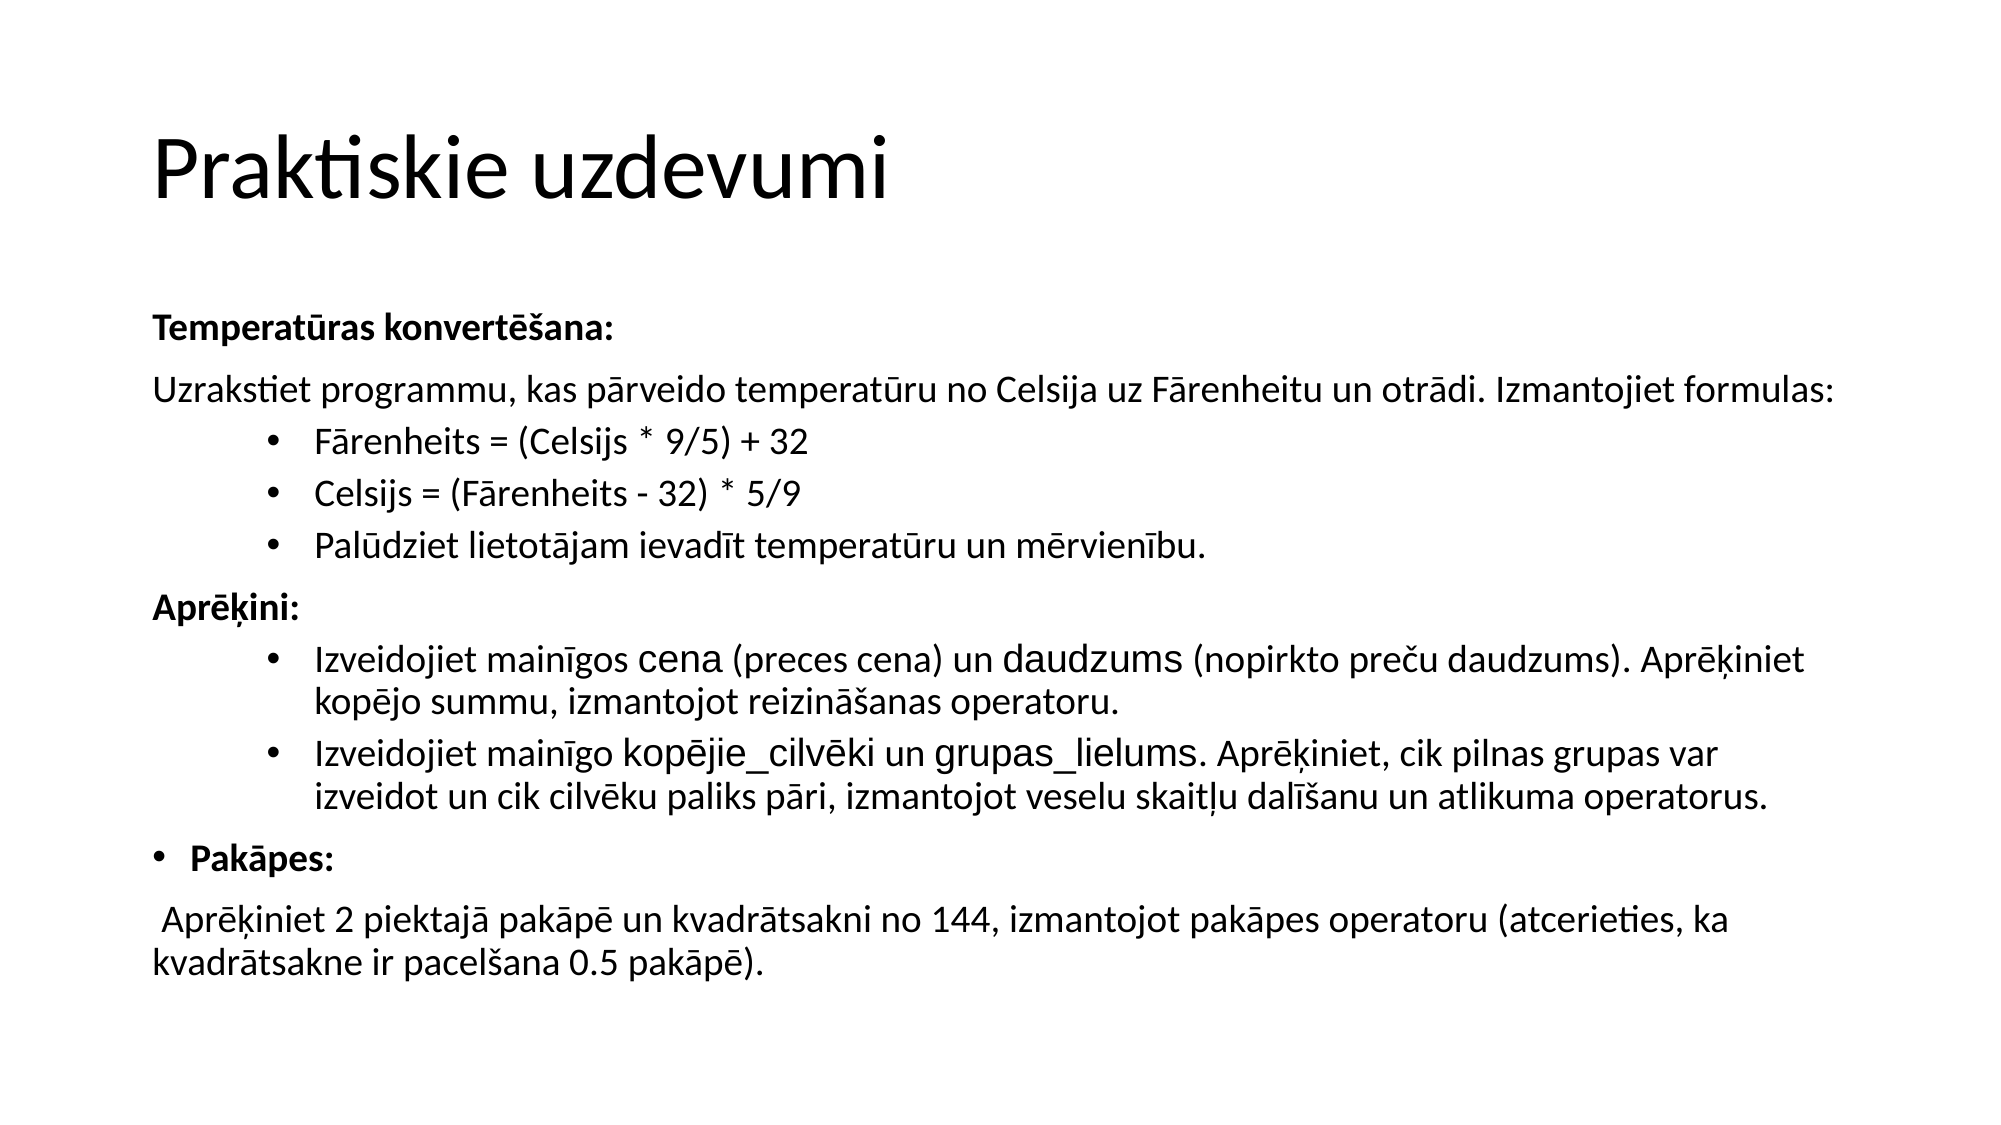

# Praktiskie uzdevumi
Temperatūras konvertēšana:
Uzrakstiet programmu, kas pārveido temperatūru no Celsija uz Fārenheitu un otrādi. Izmantojiet formulas:
Fārenheits = (Celsijs * 9/5) + 32
Celsijs = (Fārenheits - 32) * 5/9
Palūdziet lietotājam ievadīt temperatūru un mērvienību.
Aprēķini:
Izveidojiet mainīgos cena (preces cena) un daudzums (nopirkto preču daudzums). Aprēķiniet kopējo summu, izmantojot reizināšanas operatoru.
Izveidojiet mainīgo kopējie_cilvēki un grupas_lielums. Aprēķiniet, cik pilnas grupas var izveidot un cik cilvēku paliks pāri, izmantojot veselu skaitļu dalīšanu un atlikuma operatorus.
Pakāpes:
 Aprēķiniet 2 piektajā pakāpē un kvadrātsakni no 144, izmantojot pakāpes operatoru (atcerieties, ka kvadrātsakne ir pacelšana 0.5 pakāpē).